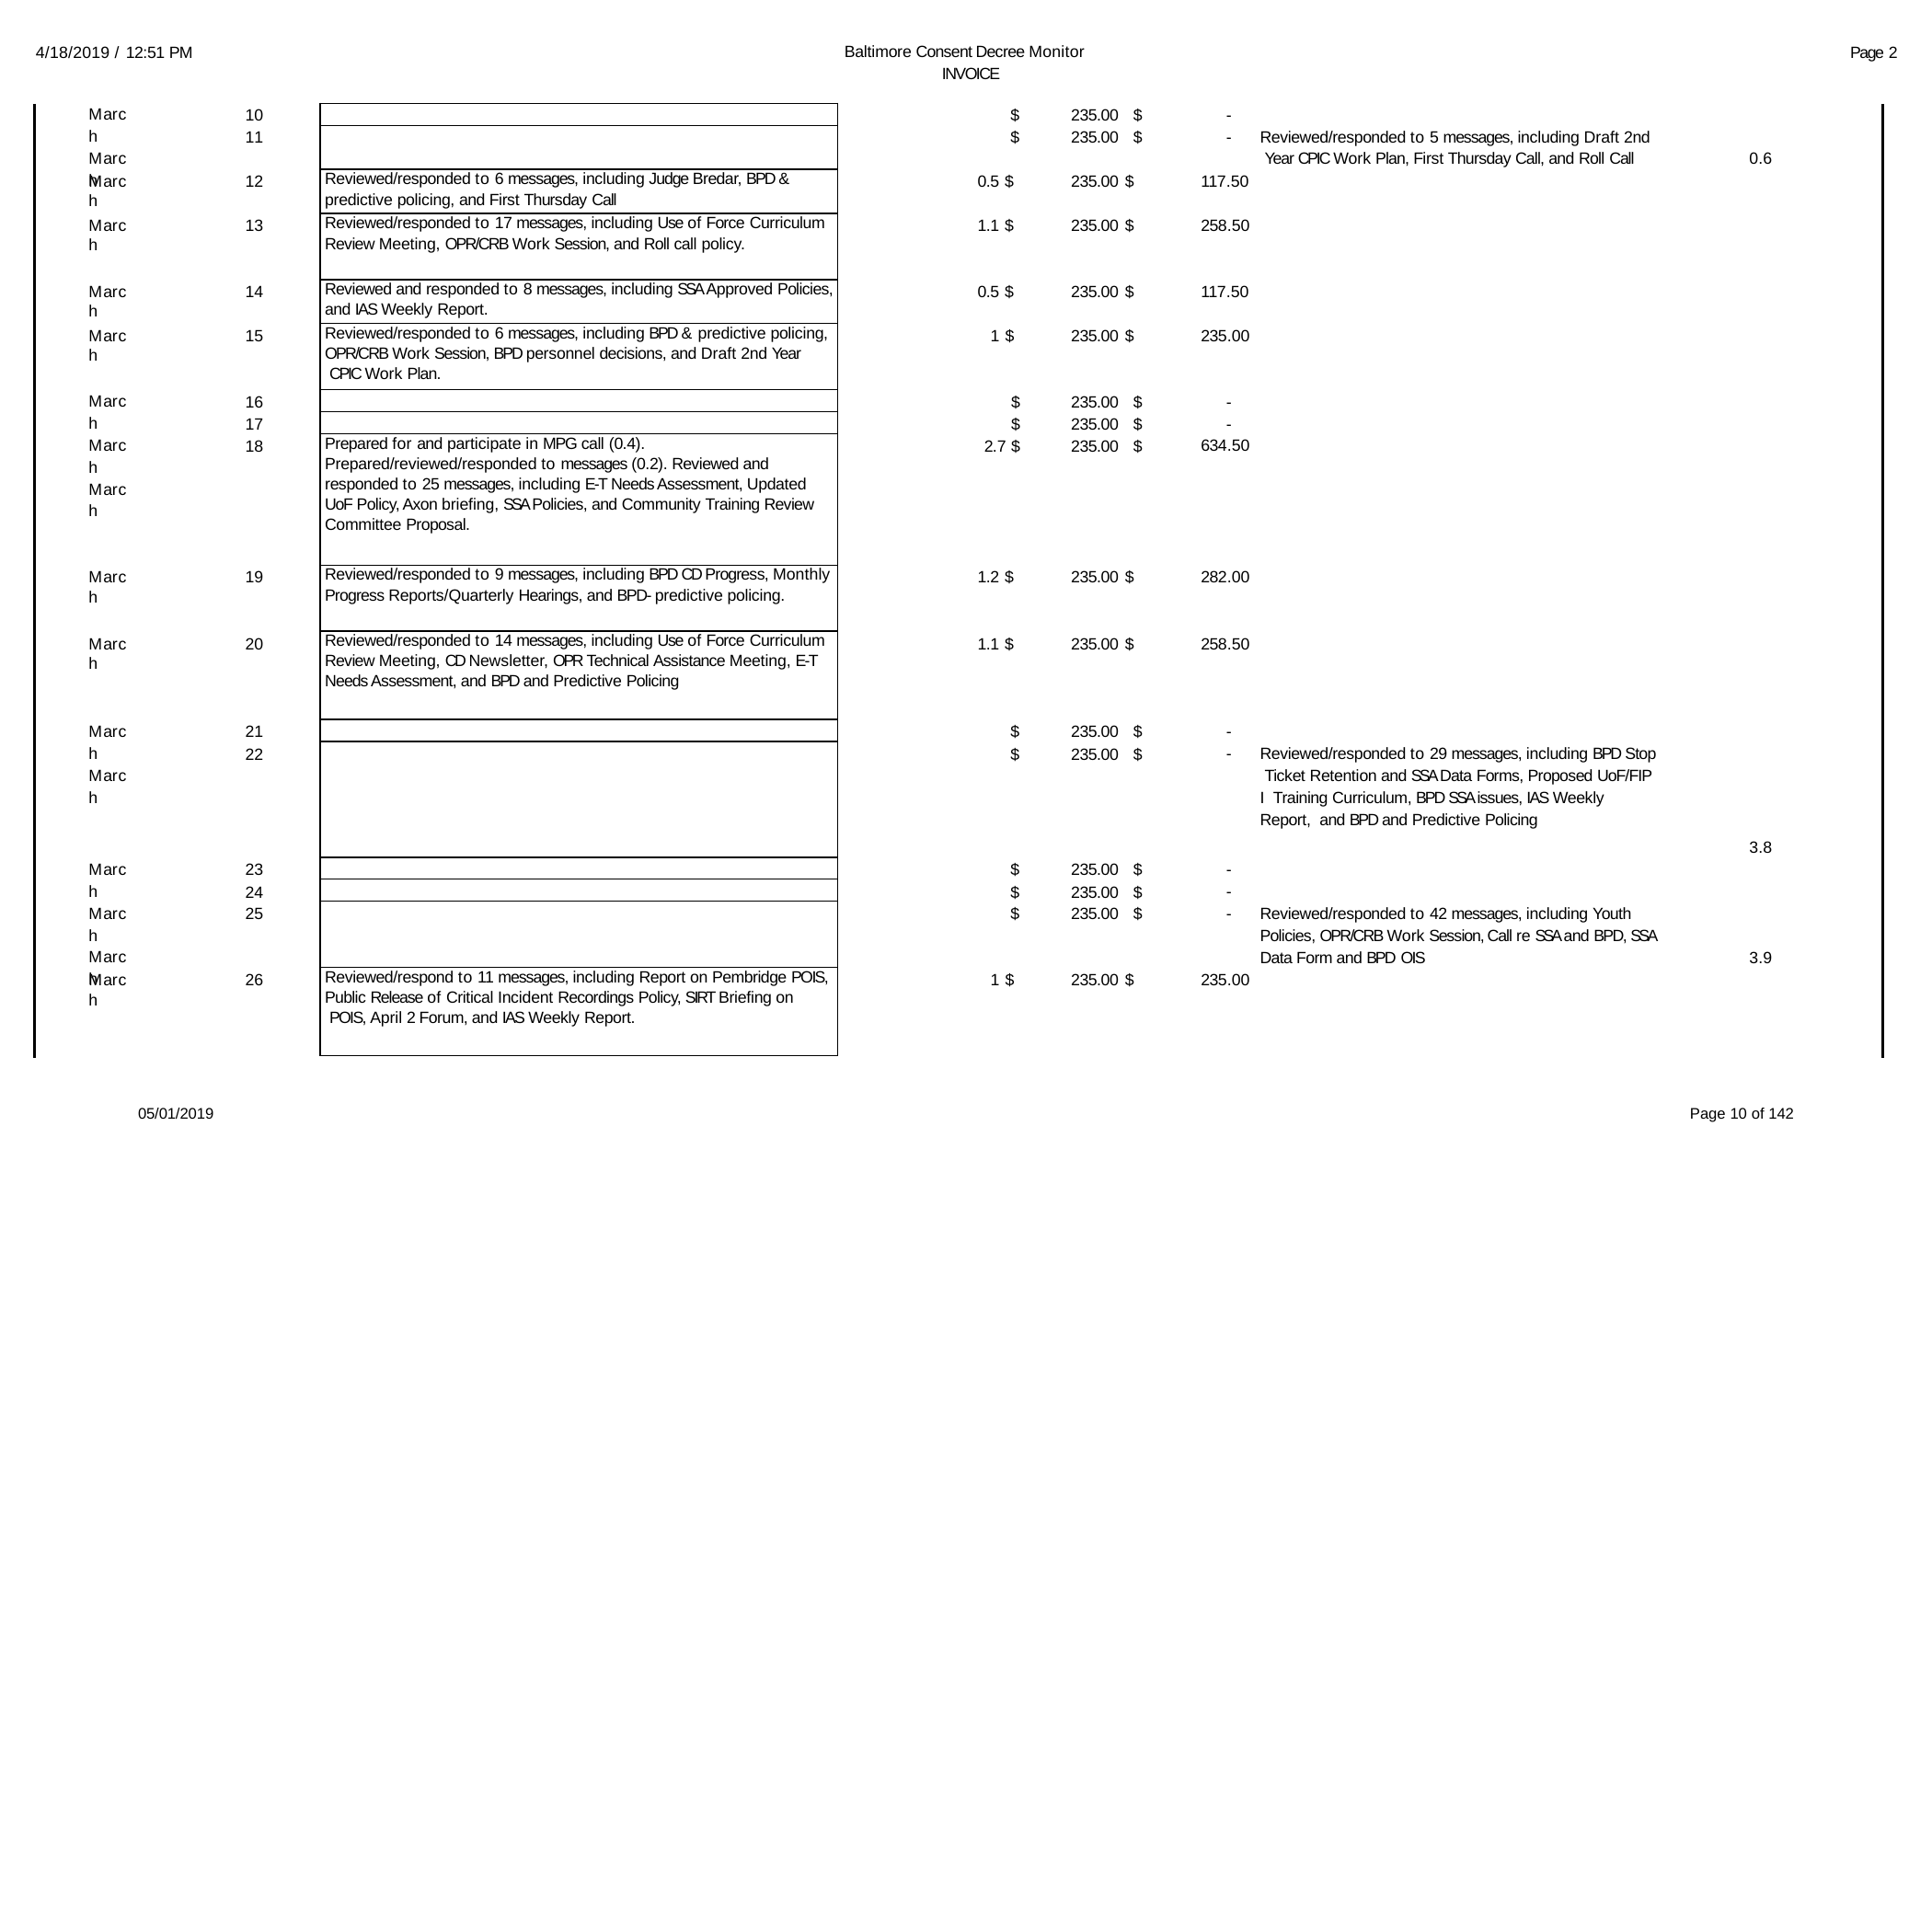

Baltimore Consent Decree Monitor  INVOICE
4/18/2019 / 12:51 PM
Page 2
March  March
10
11
$
$
235.00   $
235.00   $
-
-	Reviewed/responded to 5 messages, including Draft 2nd  Year CPIC Work Plan, First Thursday Call, and Roll Call
|  |
| --- |
|  |
| Reviewed/responded to 6 messages, including Judge Bredar, BPD & predictive policing, and First Thursday Call |
| Reviewed/responded to 17 messages, including Use of Force Curriculum Review Meeting, OPR/CRB Work Session, and Roll call policy. |
| Reviewed and responded to 8 messages, including SSA Approved Policies, and IAS Weekly Report. |
| Reviewed/responded to 6 messages, including BPD & predictive policing, OPR/CRB Work Session, BPD personnel decisions, and Draft 2nd Year CPIC Work Plan. |
|  |
|  |
| Prepared for and participate in MPG call (0.4). Prepared/reviewed/responded to messages (0.2). Reviewed and responded to 25 messages, including E-T Needs Assessment, Updated UoF Policy, Axon briefing, SSA Policies, and Community Training Review Committee Proposal. |
| Reviewed/responded to 9 messages, including BPD CD Progress, Monthly Progress Reports/Quarterly Hearings, and BPD- predictive policing. |
| Reviewed/responded to 14 messages, including Use of Force Curriculum Review Meeting, CD Newsletter, OPR Technical Assistance Meeting, E-T Needs Assessment, and BPD and Predictive Policing |
|  |
|  |
|  |
|  |
|  |
| Reviewed/respond to 11 messages, including Report on Pembridge POIS, Public Release of Critical Incident Recordings Policy, SIRT Briefing on POIS, April 2 Forum, and IAS Weekly Report. |

0.6
March
12
0.5 $
235.00 $
117.50
March
13
1.1 $
235.00 $
258.50
March
14
0.5 $
235.00 $
117.50
March
15
1 $
235.00 $
235.00
March  March  March
16
17
18
$
$
2.7 $
235.00   $
235.00   $
235.00   $
-
-  634.50
March
19
1.2 $
235.00 $
282.00
March
20
1.1 $
235.00 $
258.50
March  March
21
22
$
$
235.00   $
235.00   $
-
-	Reviewed/responded to 29 messages, including BPD Stop  Ticket Retention and SSA Data Forms, Proposed UoF/FIP I  Training Curriculum, BPD SSA issues, IAS Weekly Report,  and BPD and Predictive Policing
3.8
March  March  March
23
24
25
$
$
$
235.00   $
235.00   $
235.00   $
-
-
-	Reviewed/responded to 42 messages, including Youth  Policies, OPR/CRB Work Session, Call re SSA and BPD, SSA  Data Form and BPD OIS
3.9
March
26
1 $
235.00 $
235.00
05/01/2019
Page 10 of 142